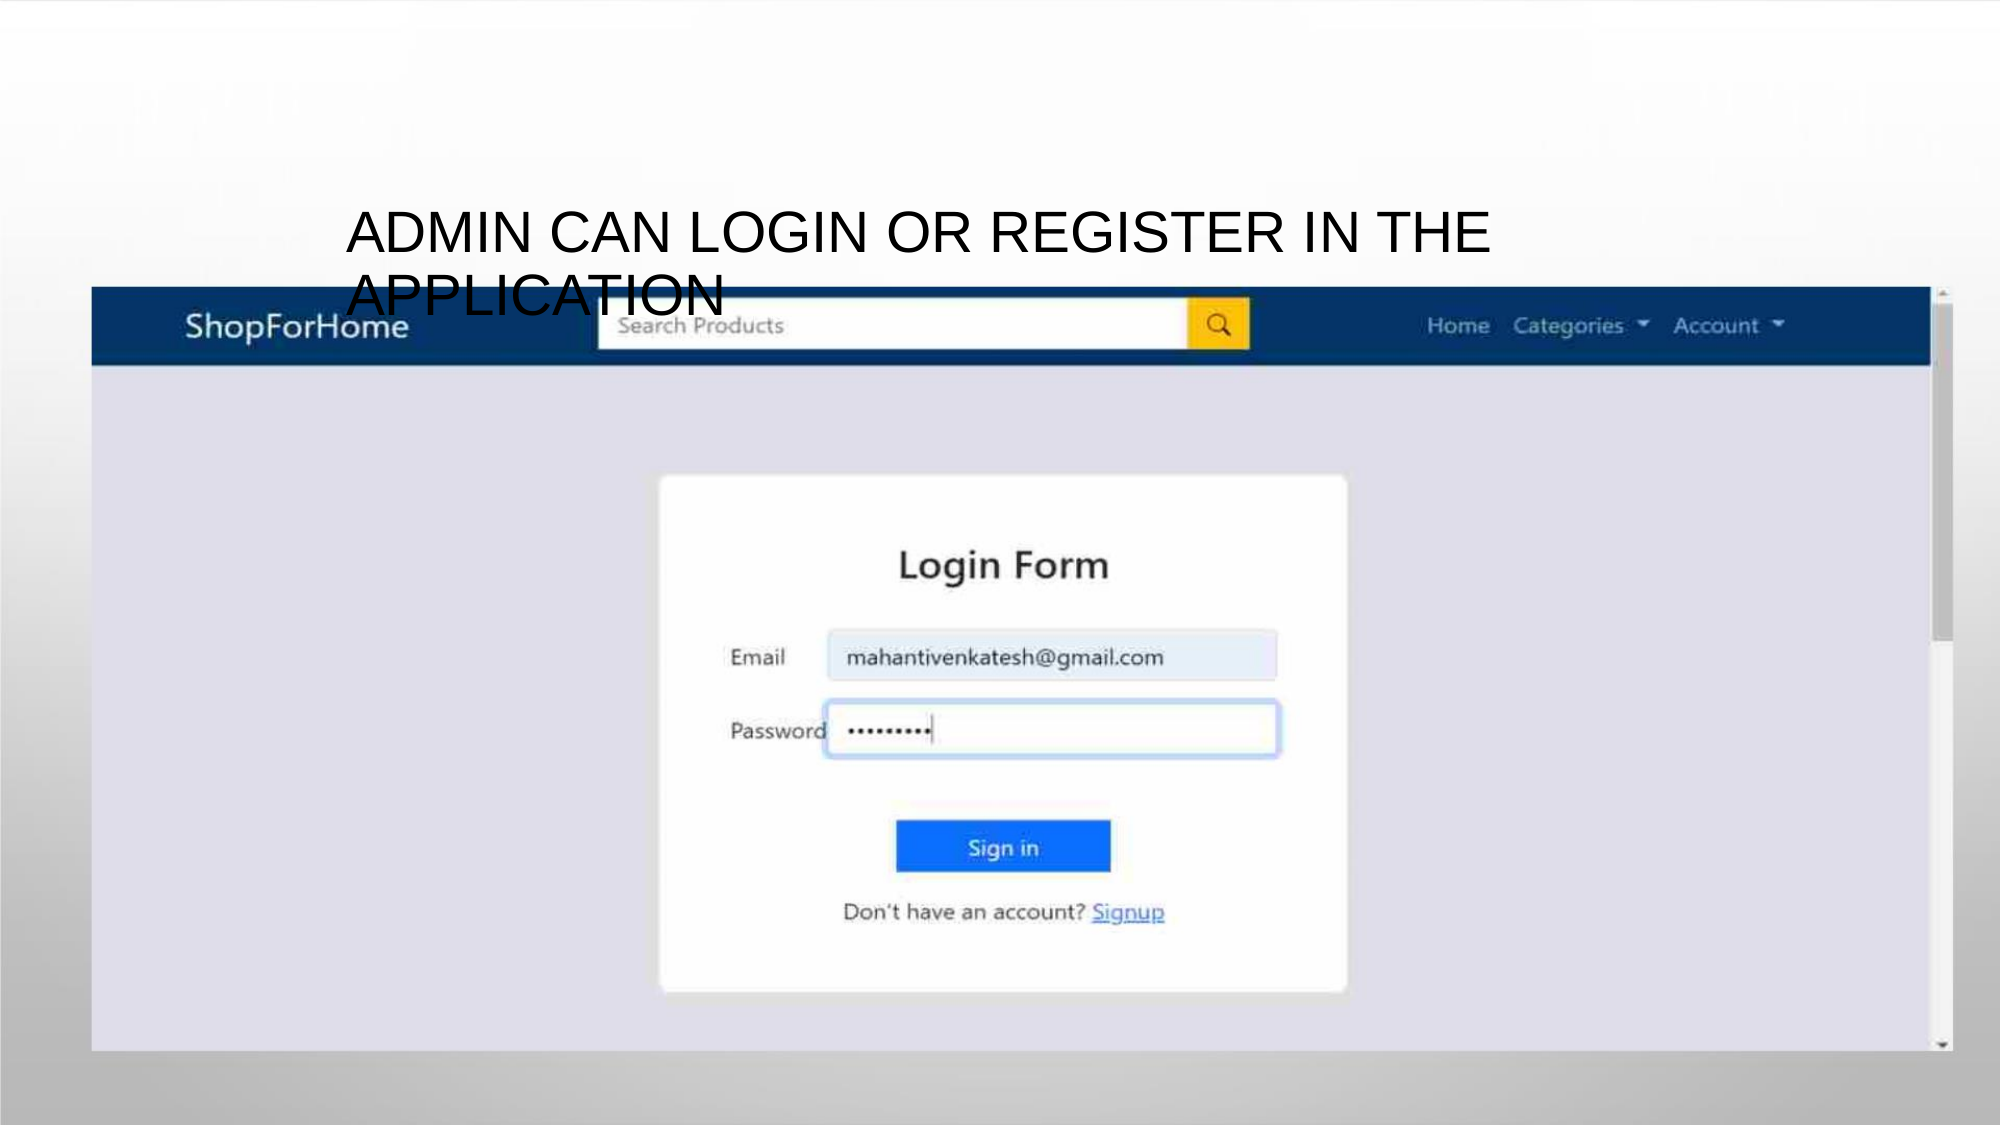

ADMIN CAN LOGIN OR REGISTER IN THE APPLICATION